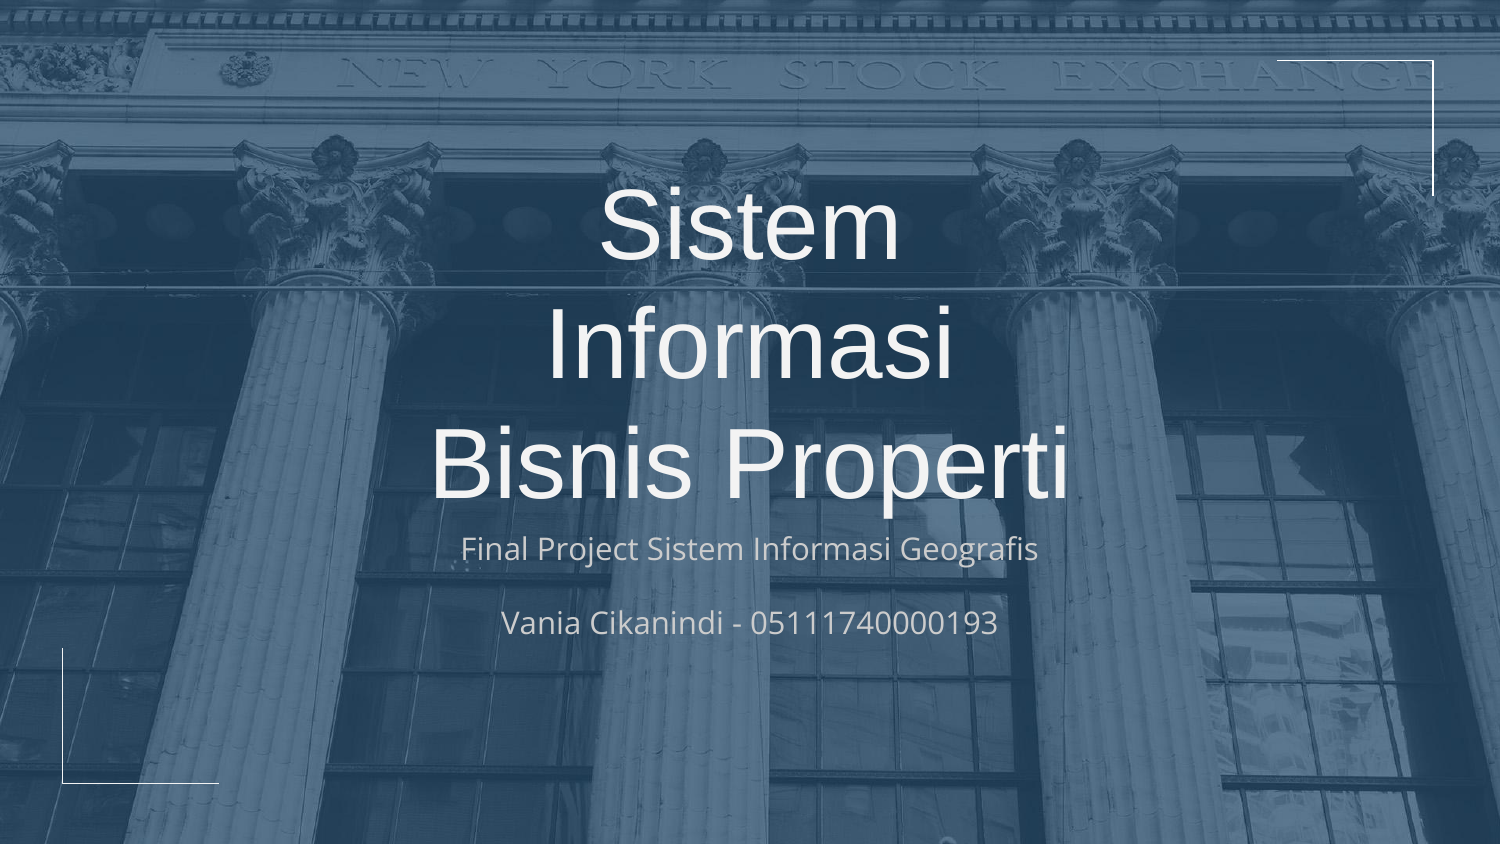

# Sistem Informasi Bisnis Properti
Final Project Sistem Informasi Geografis

Vania Cikanindi - 05111740000193